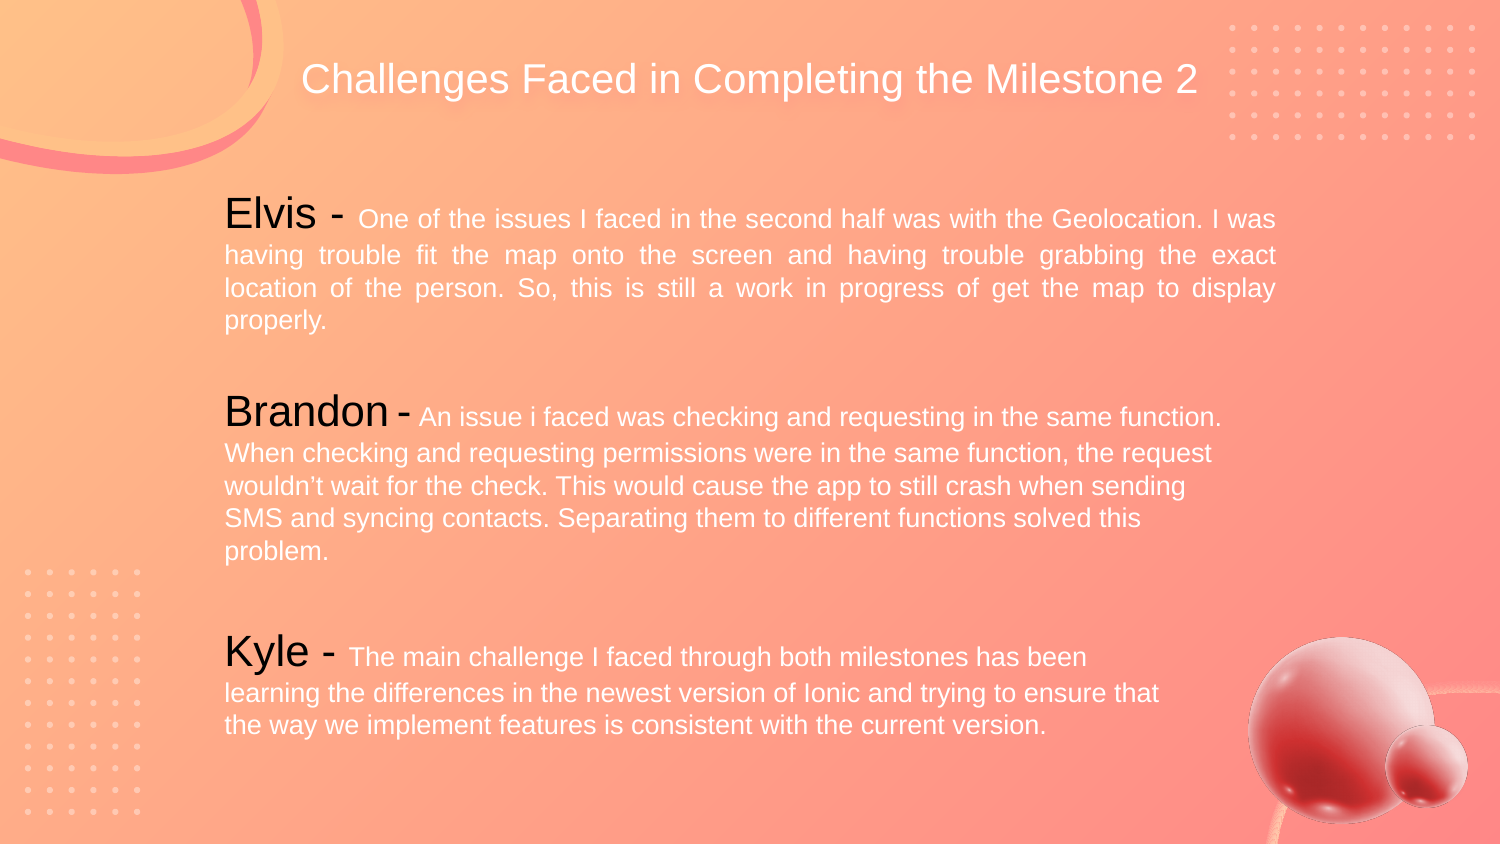

Challenges Faced in Completing the Milestone 2

# Elvis - One of the issues I faced in the second half was with the Geolocation. I was having trouble fit the map onto the screen and having trouble grabbing the exact location of the person. So, this is still a work in progress of get the map to display properly.
Brandon - An issue i faced was checking and requesting in the same function. When checking and requesting permissions were in the same function, the request wouldn’t wait for the check. This would cause the app to still crash when sending SMS and syncing contacts. Separating them to different functions solved this problem.
Kyle - The main challenge I faced through both milestones has been learning the differences in the newest version of Ionic and trying to ensure that the way we implement features is consistent with the current version.